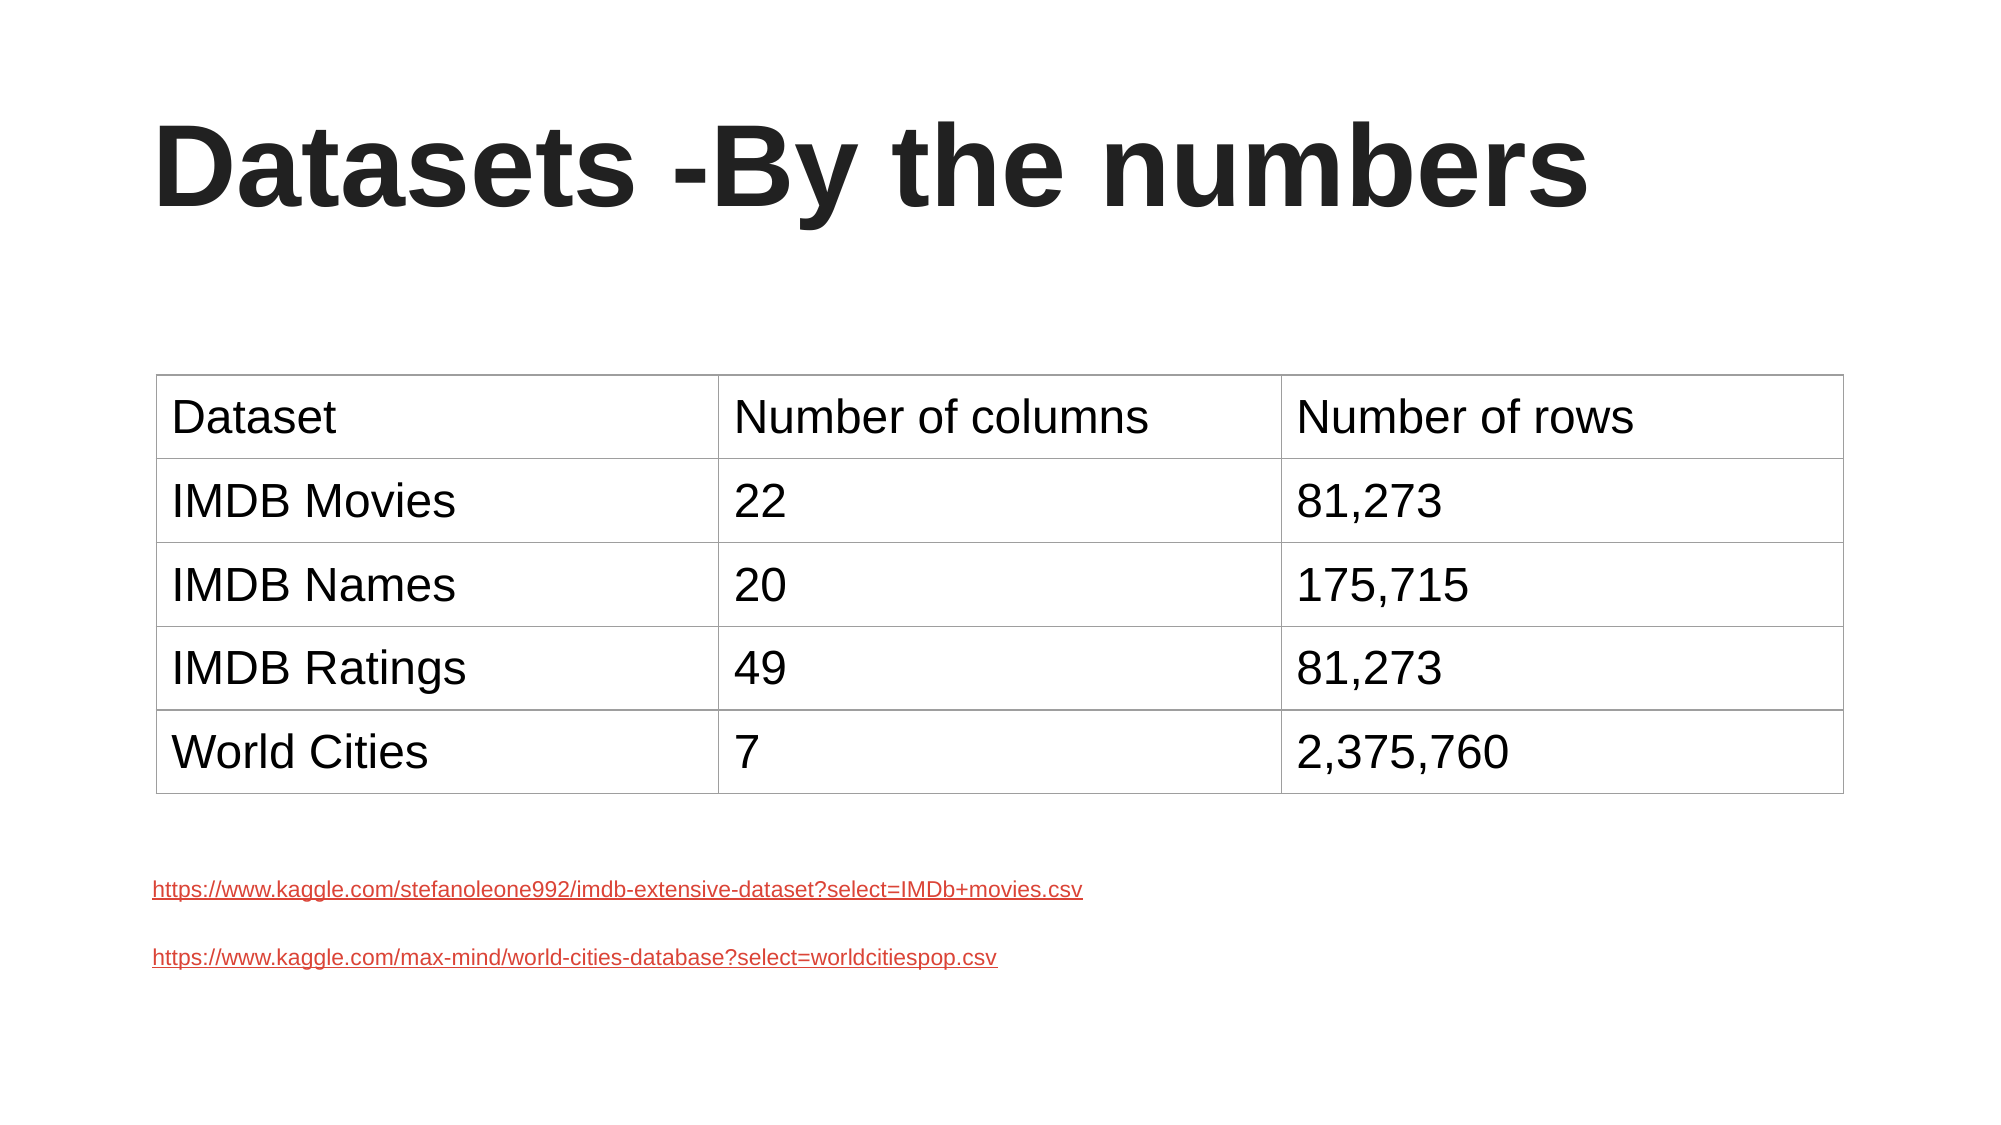

# Datasets -By the numbers

https://www.kaggle.com/stefanoleone992/imdb-extensive-dataset?select=IMDb+movies.csv
https://www.kaggle.com/max-mind/world-cities-database?select=worldcitiespop.csv
| Dataset | Number of columns | Number of rows |
| --- | --- | --- |
| IMDB Movies | 22 | 81,273 |
| IMDB Names | 20 | 175,715 |
| IMDB Ratings | 49 | 81,273 |
| World Cities | 7 | 2,375,760 |